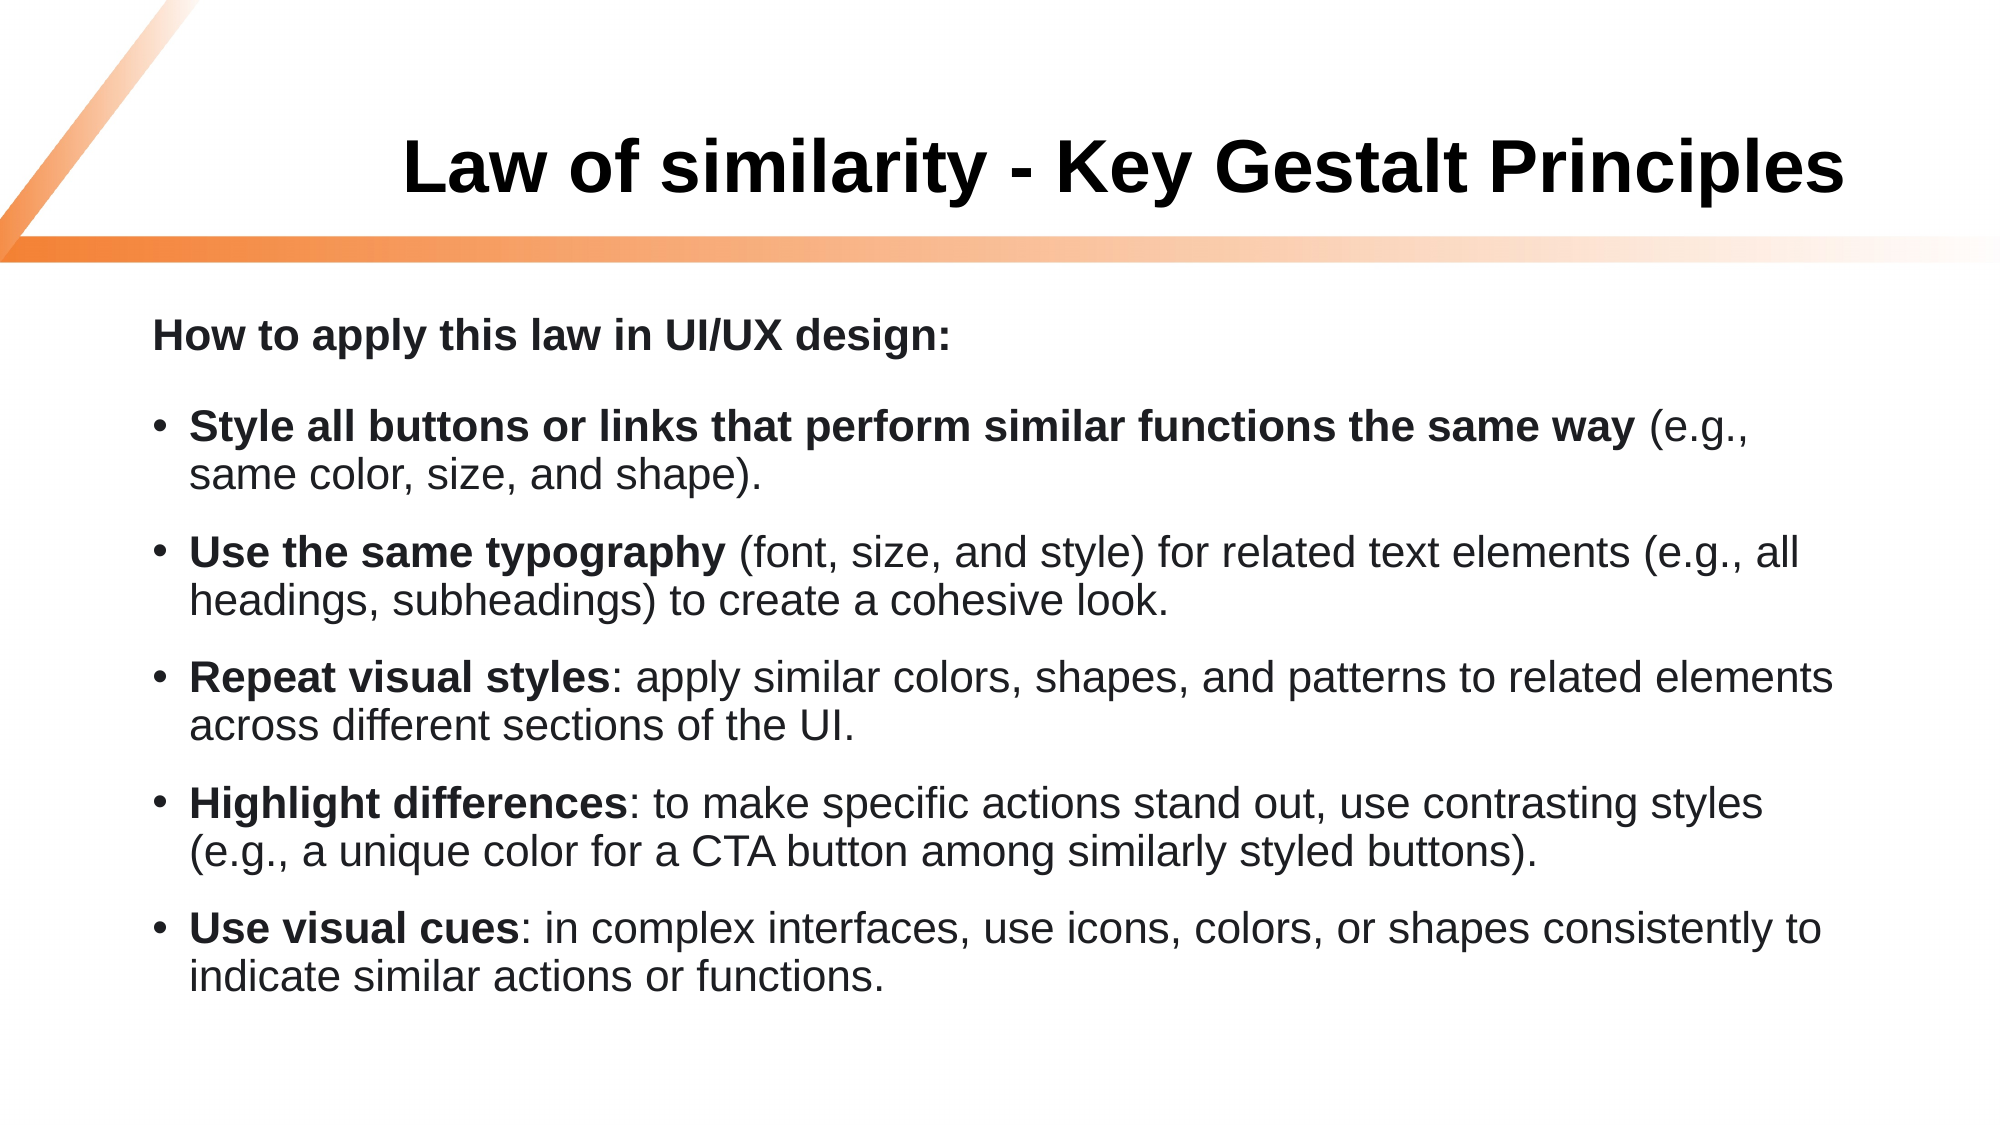

# Law of similarity - Key Gestalt Principles
How to apply this law in UI/UX design:
Style all buttons or links that perform similar functions the same way (e.g., same color, size, and shape).
Use the same typography (font, size, and style) for related text elements (e.g., all headings, subheadings) to create a cohesive look.
Repeat visual styles: apply similar colors, shapes, and patterns to related elements across different sections of the UI.
Highlight differences: to make specific actions stand out, use contrasting styles (e.g., a unique color for a CTA button among similarly styled buttons).
Use visual cues: in complex interfaces, use icons, colors, or shapes consistently to indicate similar actions or functions.